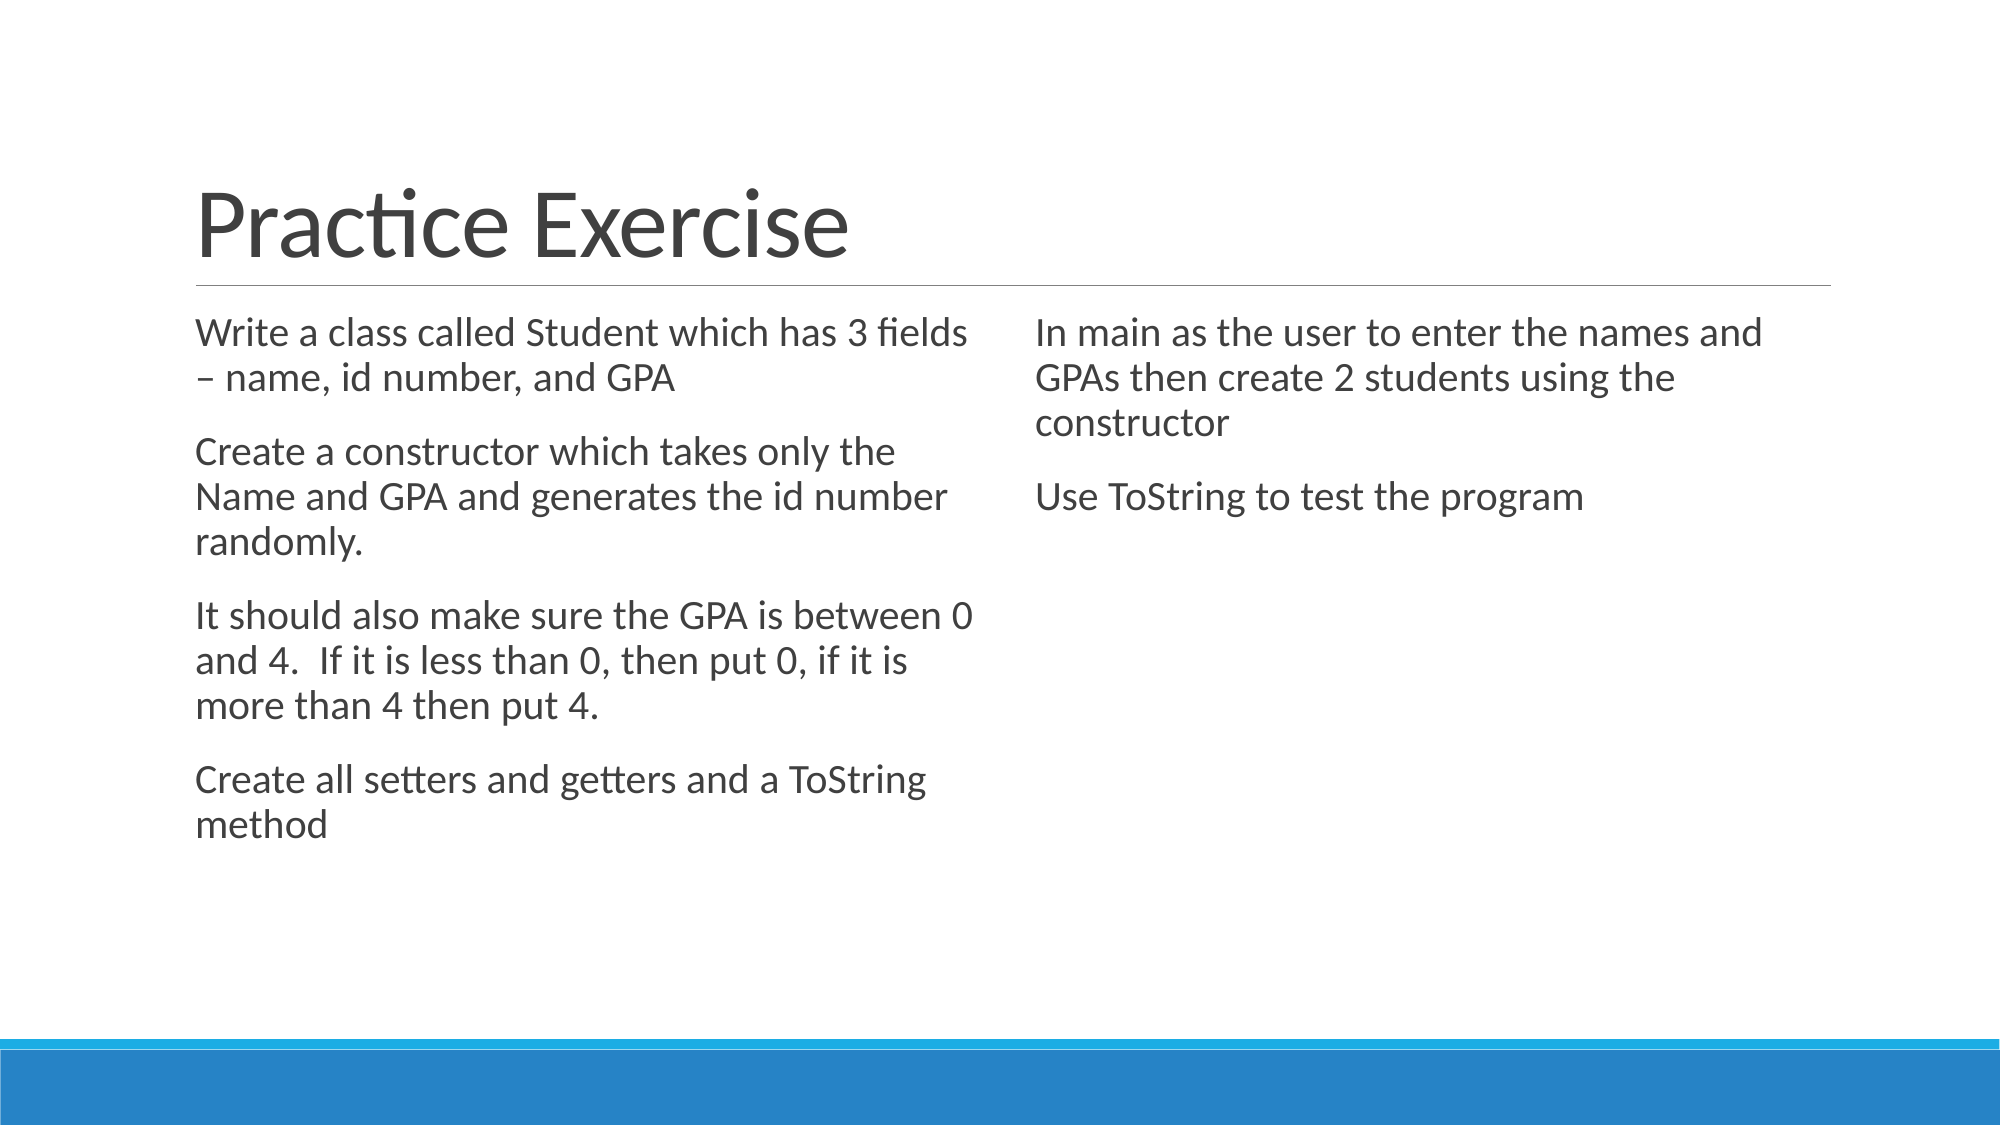

# Practice Exercise
Write a class called Student which has 3 fields – name, id number, and GPA
Create a constructor which takes only the Name and GPA and generates the id number randomly.
It should also make sure the GPA is between 0 and 4.  If it is less than 0, then put 0, if it is more than 4 then put 4.
Create all setters and getters and a ToString method

In main as the user to enter the names and GPAs then create 2 students using the constructor
Use ToString to test the program